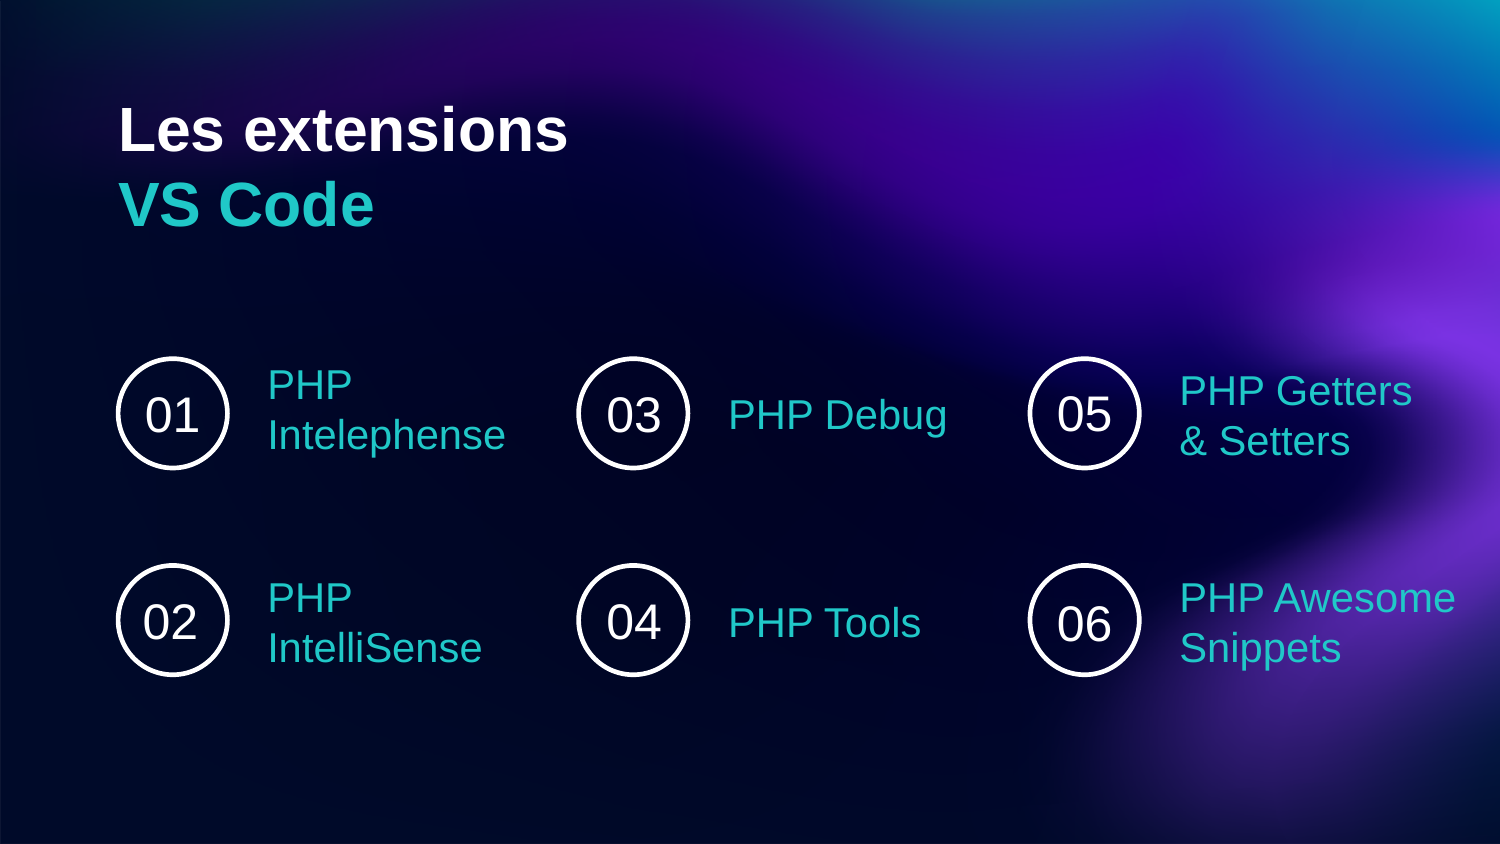

# Les extensions VS Code

05
01
PHP Intelephense
03
PHP Debug
PHP Getters & Setters

02
04
06
PHP Awesome Snippets
PHP IntelliSense
PHP Tools